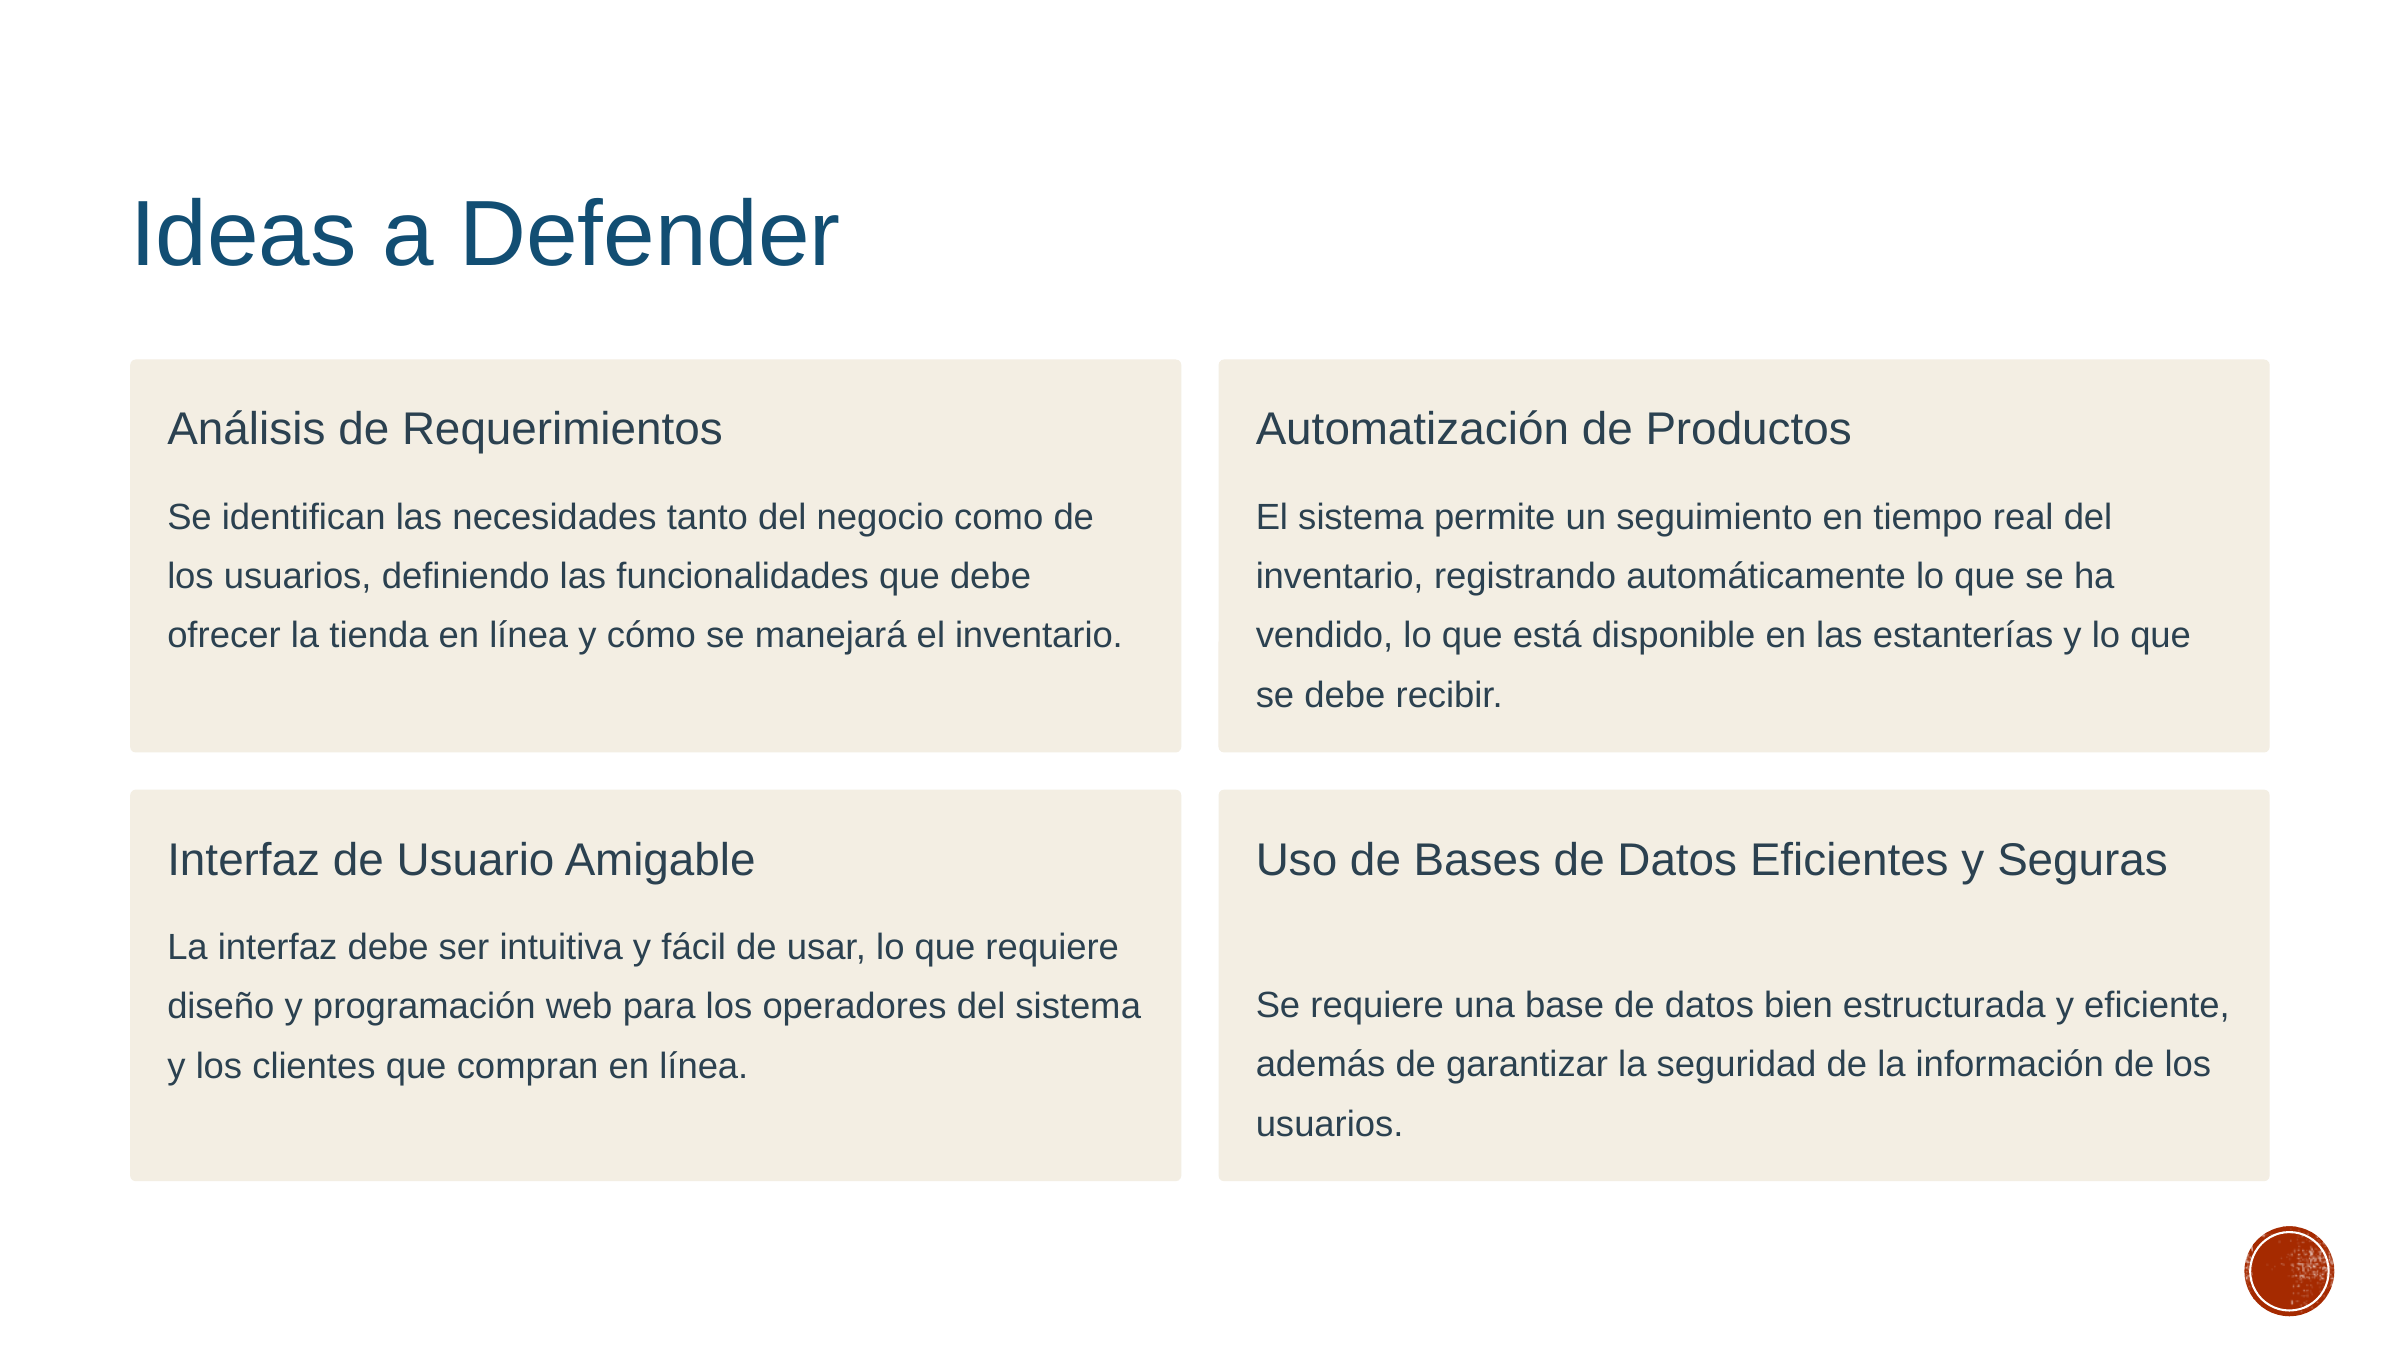

Ideas a Defender

Análisis de Requerimientos
Automatización de Productos
Se identifican las necesidades tanto del negocio como de los usuarios, definiendo las funcionalidades que debe ofrecer la tienda en línea y cómo se manejará el inventario.
El sistema permite un seguimiento en tiempo real del inventario, registrando automáticamente lo que se ha vendido, lo que está disponible en las estanterías y lo que se debe recibir.

Interfaz de Usuario Amigable
Uso de Bases de Datos Eficientes y Seguras
La interfaz debe ser intuitiva y fácil de usar, lo que requiere diseño y programación web para los operadores del sistema y los clientes que compran en línea.
Se requiere una base de datos bien estructurada y eficiente, además de garantizar la seguridad de la información de los usuarios.